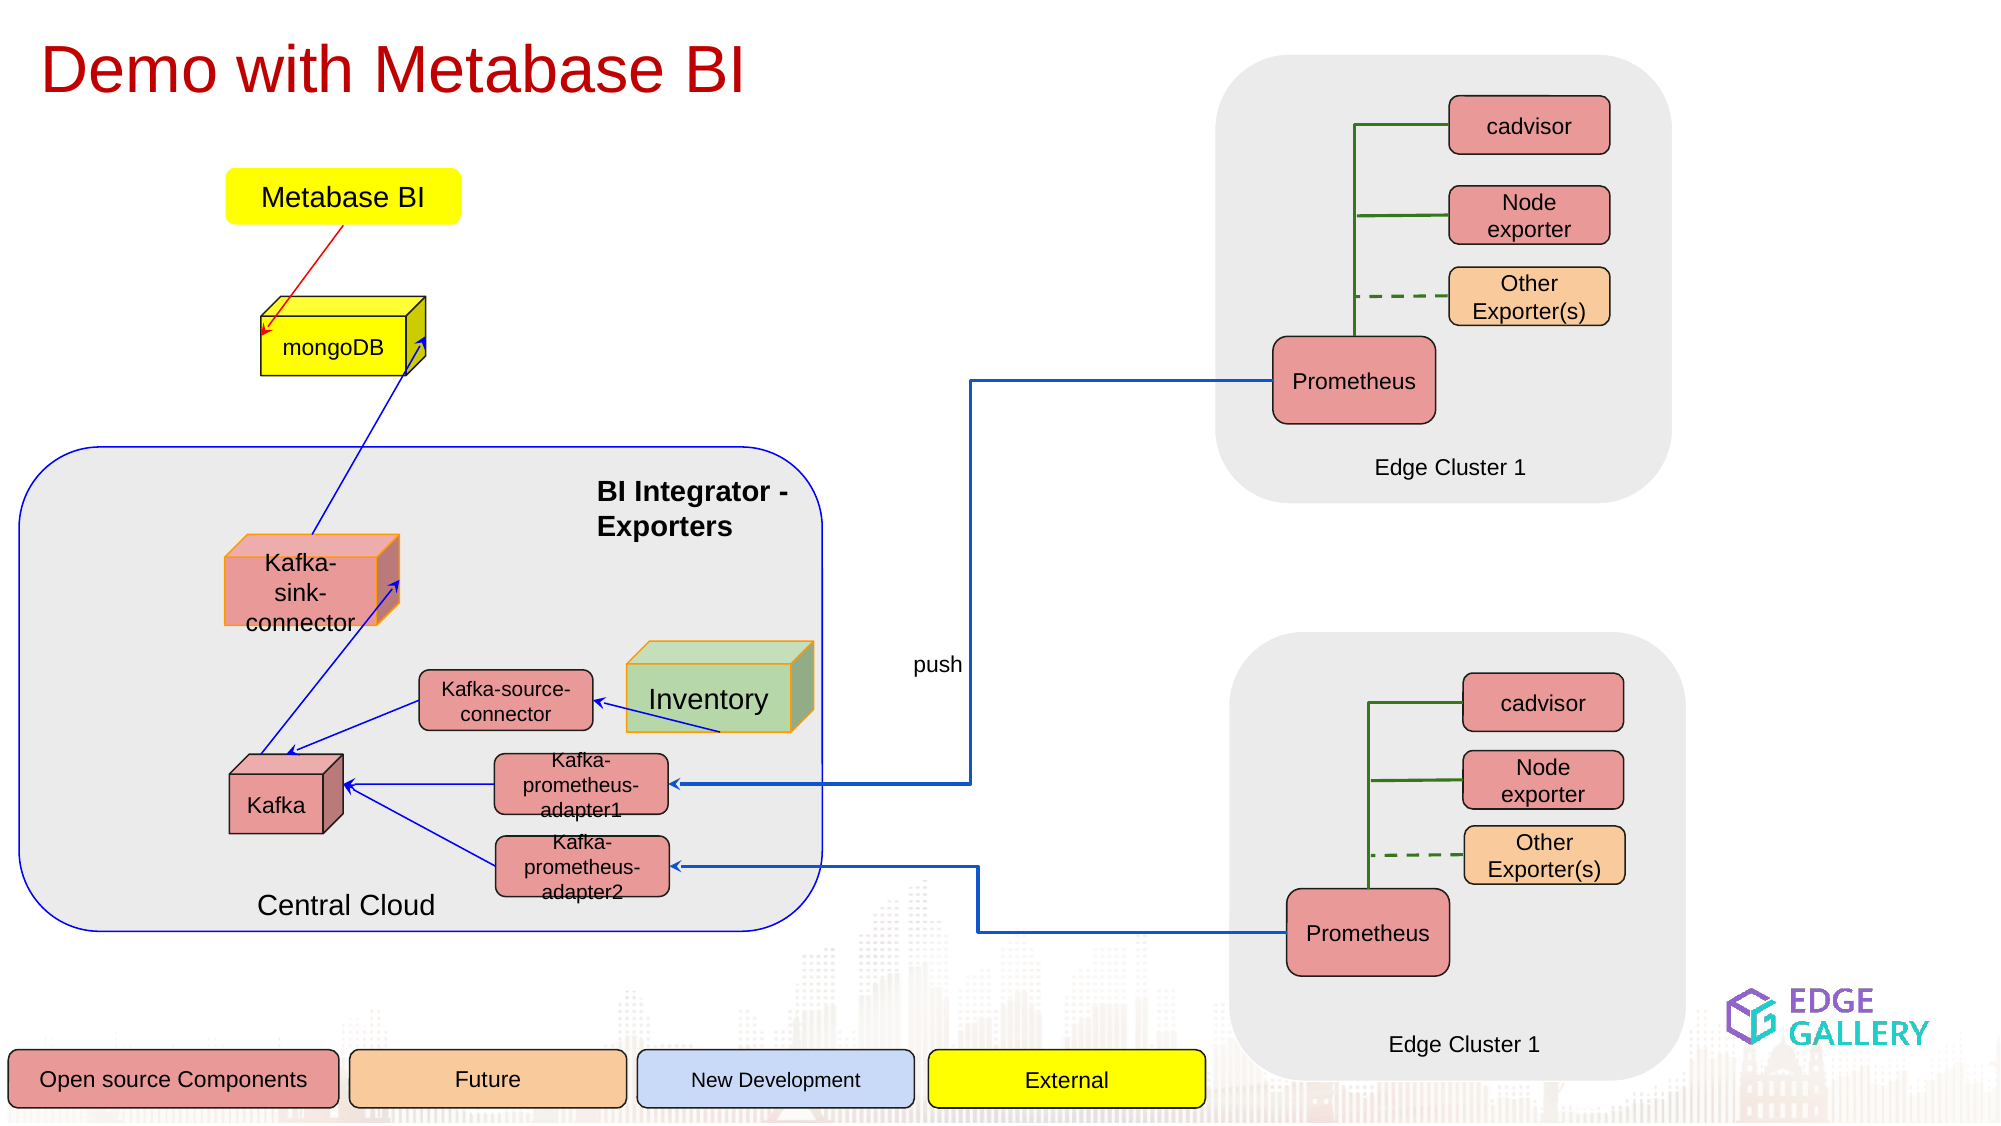

Demo with Metabase BI

cadvisor
Metabase BI
Node exporter
Other Exporter(s)
mongoDB
Prometheus
Edge Cluster 1

BI Integrator - Exporters
Kafka-sink-connector

push
Inventory
Kafka-source-connector
cadvisor
Node exporter
Kafka-prometheus-adapter1
Kafka
Other Exporter(s)
Kafka-prometheus-adapter2
Central Cloud
Prometheus
Edge Cluster 1
Future
New Development
Open source Components
External